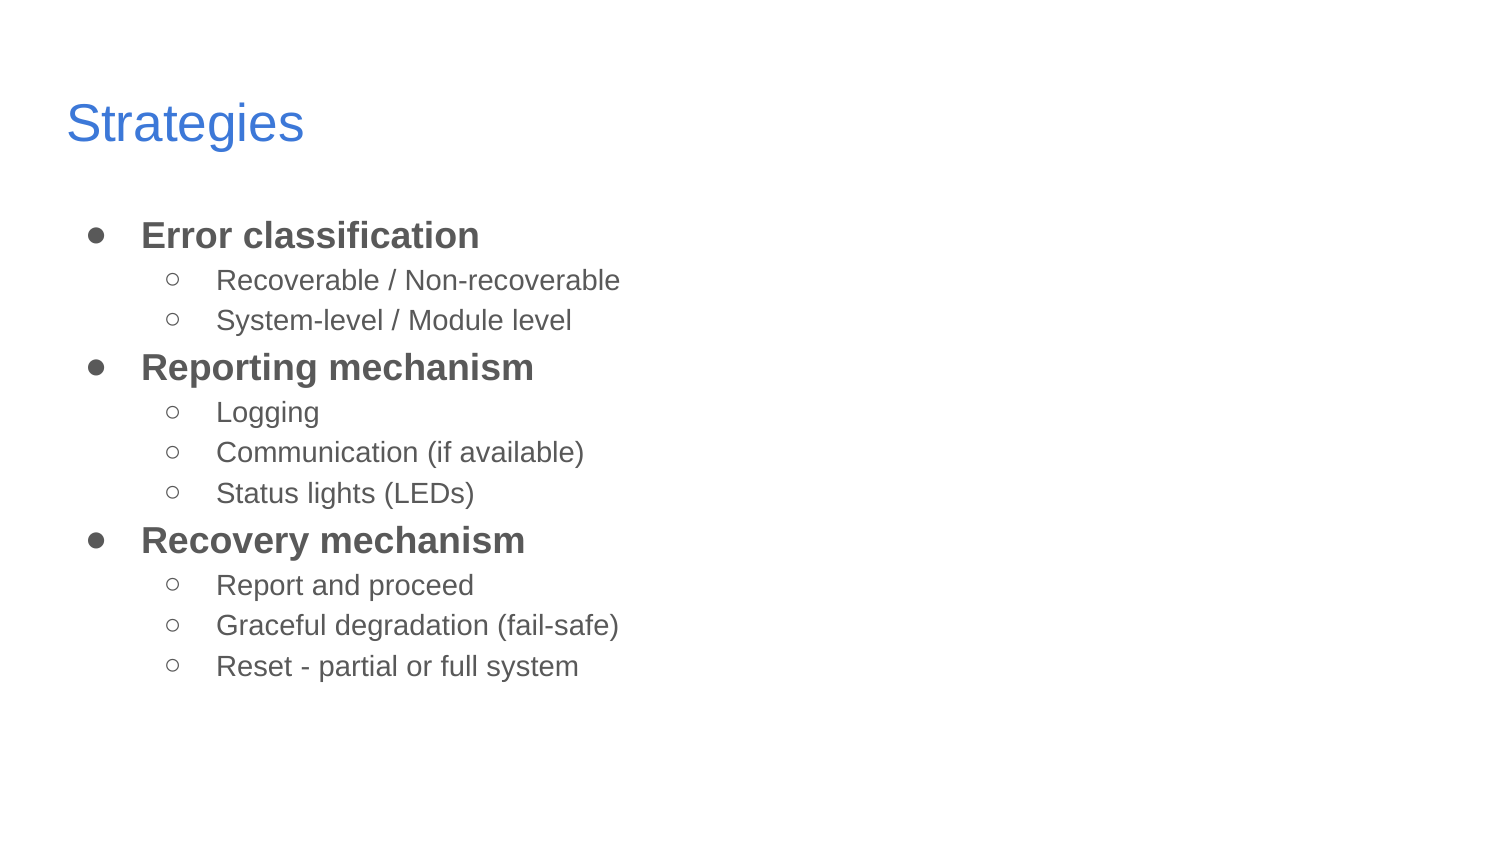

# Strategies
Error classification
Recoverable / Non-recoverable
System-level / Module level
Reporting mechanism
Logging
Communication (if available)
Status lights (LEDs)
Recovery mechanism
Report and proceed
Graceful degradation (fail-safe)
Reset - partial or full system